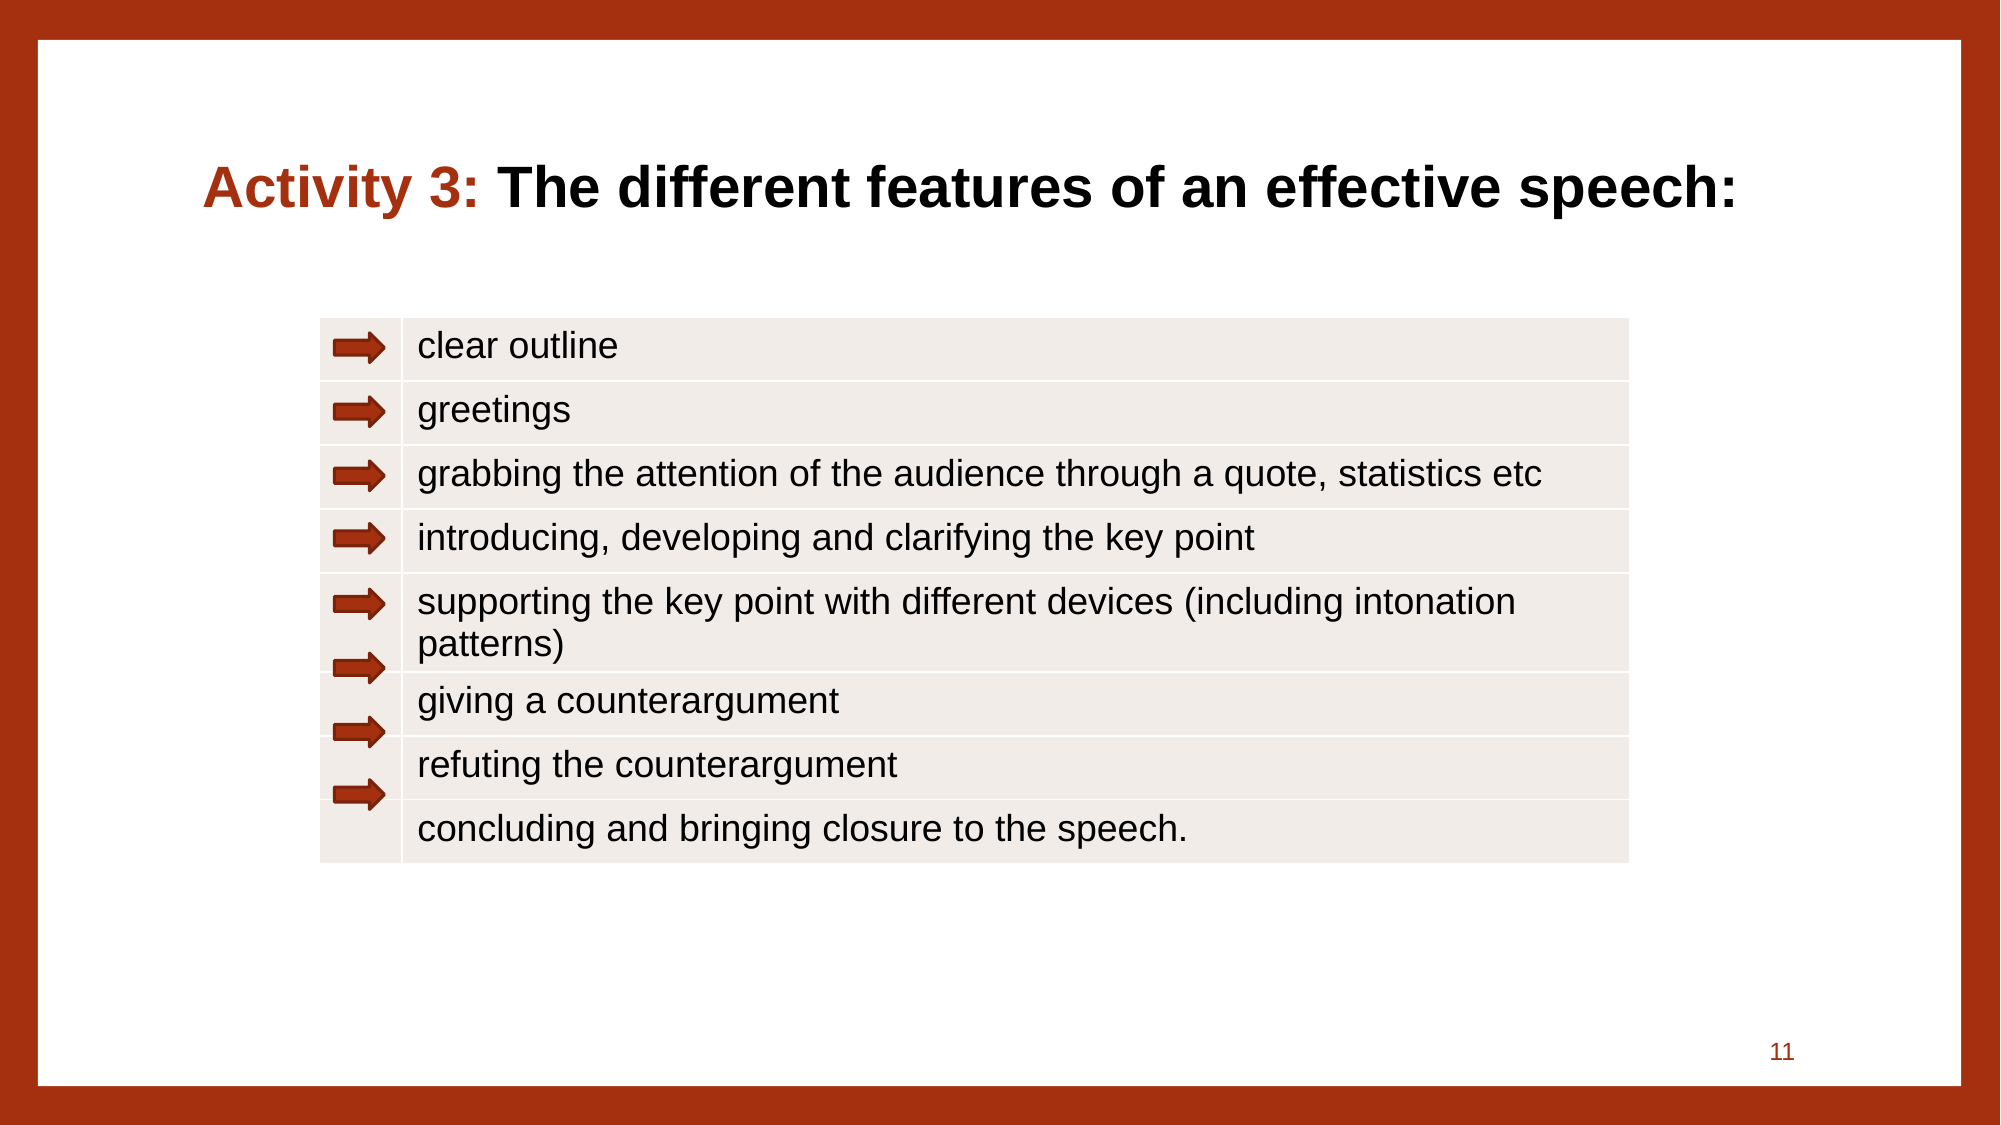

# Activity 3: The different features of an effective speech:
|  | clear outline |
| --- | --- |
|  | greetings |
|  | grabbing the attention of the audience through a quote, statistics etc |
|  | introducing, developing and clarifying the key point |
|  | supporting the key point with different devices (including intonation patterns) |
|  | giving a counterargument |
|  | refuting the counterargument |
|  | concluding and bringing closure to the speech. |

11